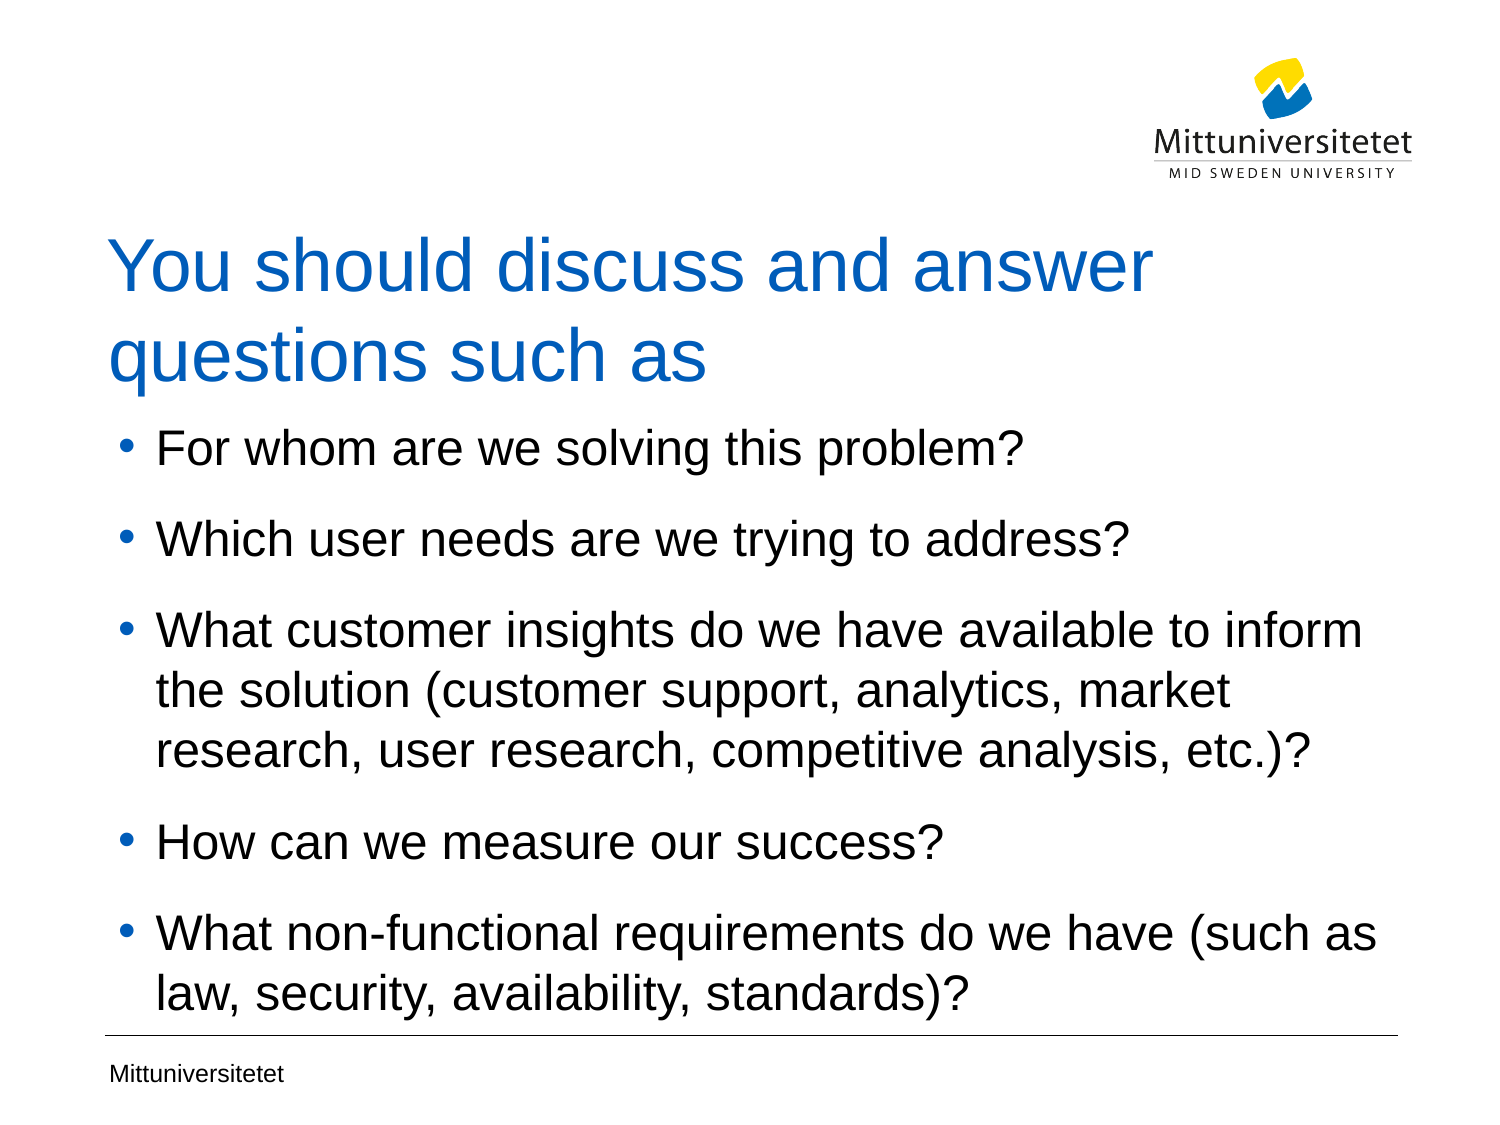

You should discuss and answer questions such as
For whom are we solving this problem?
Which user needs are we trying to address?
What customer insights do we have available to inform the solution (customer support, analytics, market research, user research, competitive analysis, etc.)?
How can we measure our success?
What non-functional requirements do we have (such as law, security, availability, standards)?